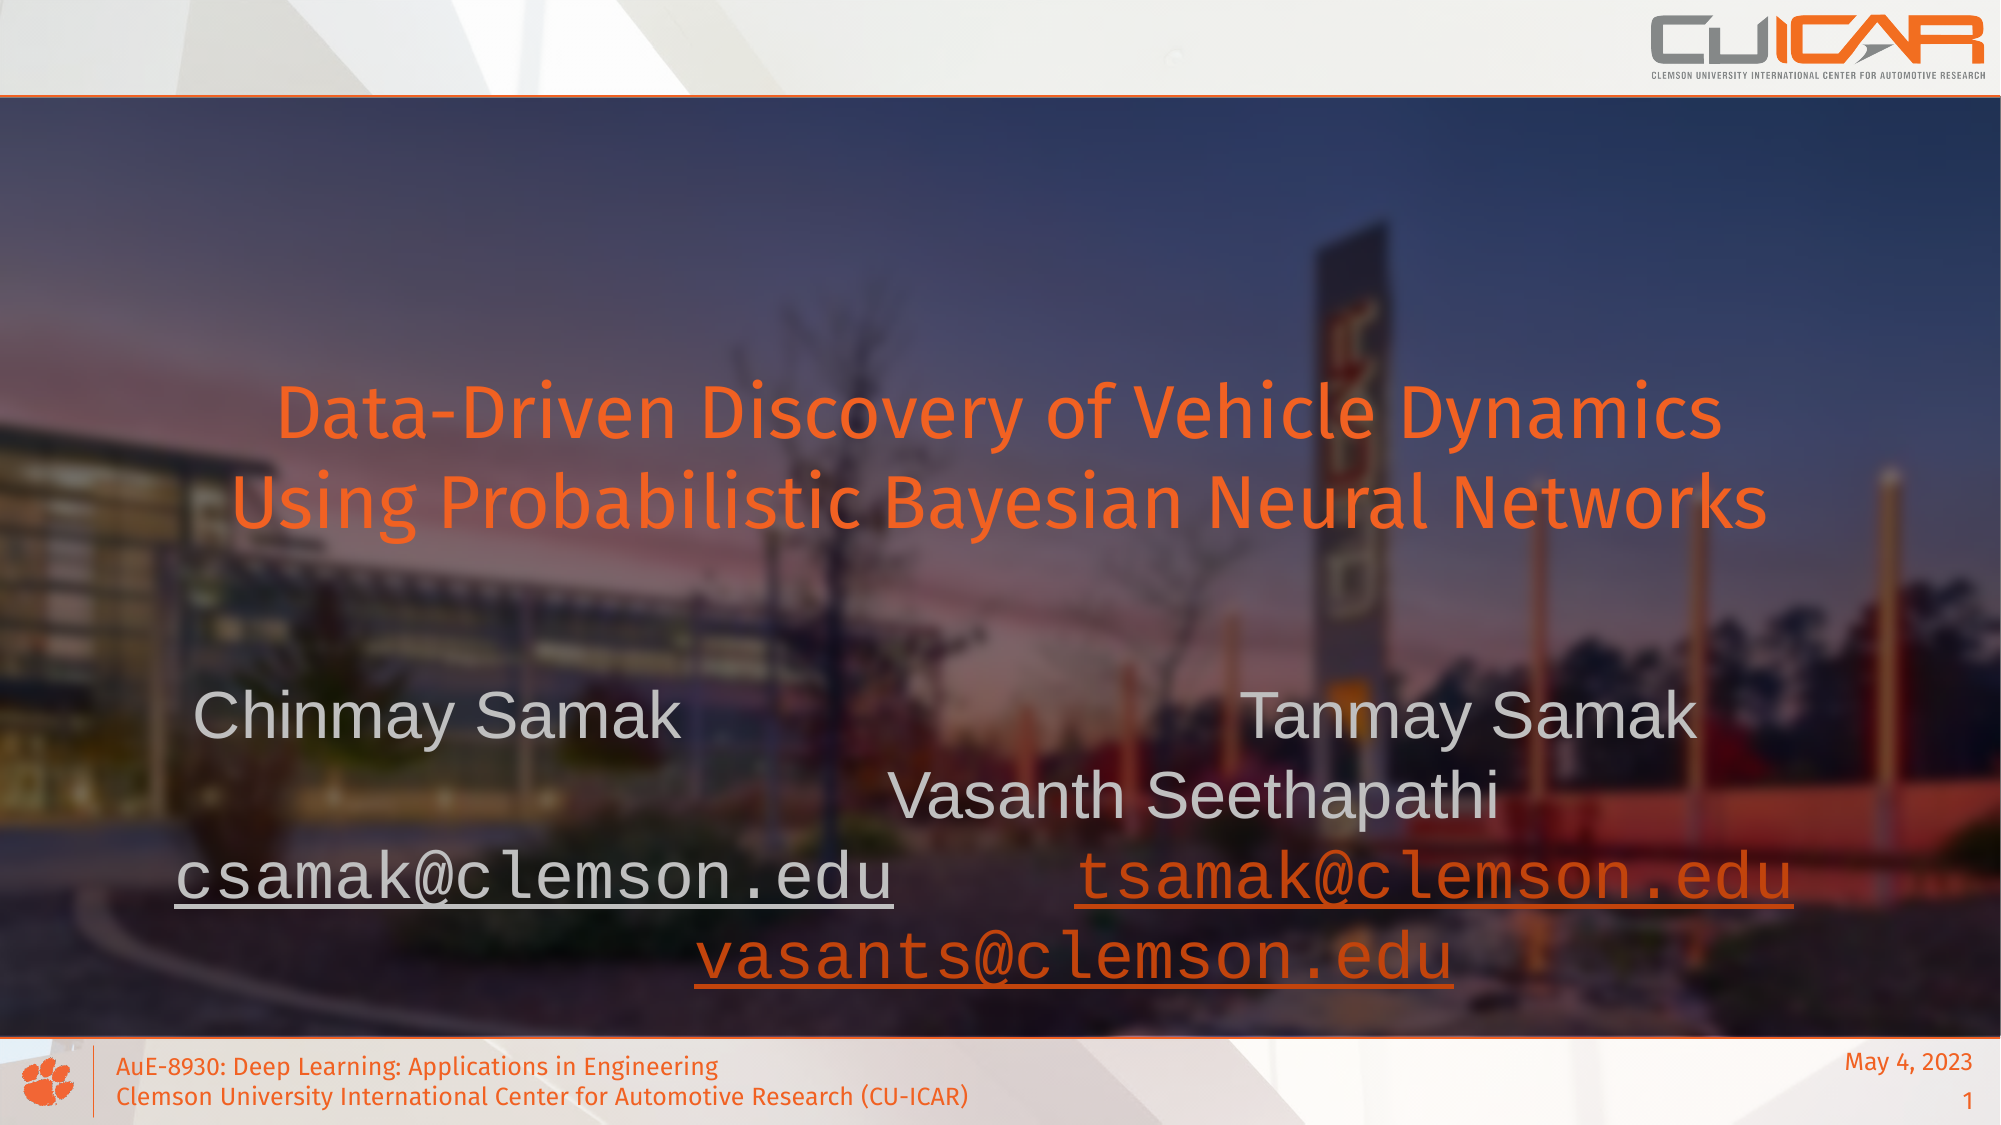

# Data-Driven Discovery of Vehicle Dynamics Using Probabilistic Bayesian Neural Networks
 Chinmay Samak			         Tanmay Samak		             Vasanth Seethapathi
csamak@clemson.edu		tsamak@clemson.edu		vasants@clemson.edu
May 4, 2023
1